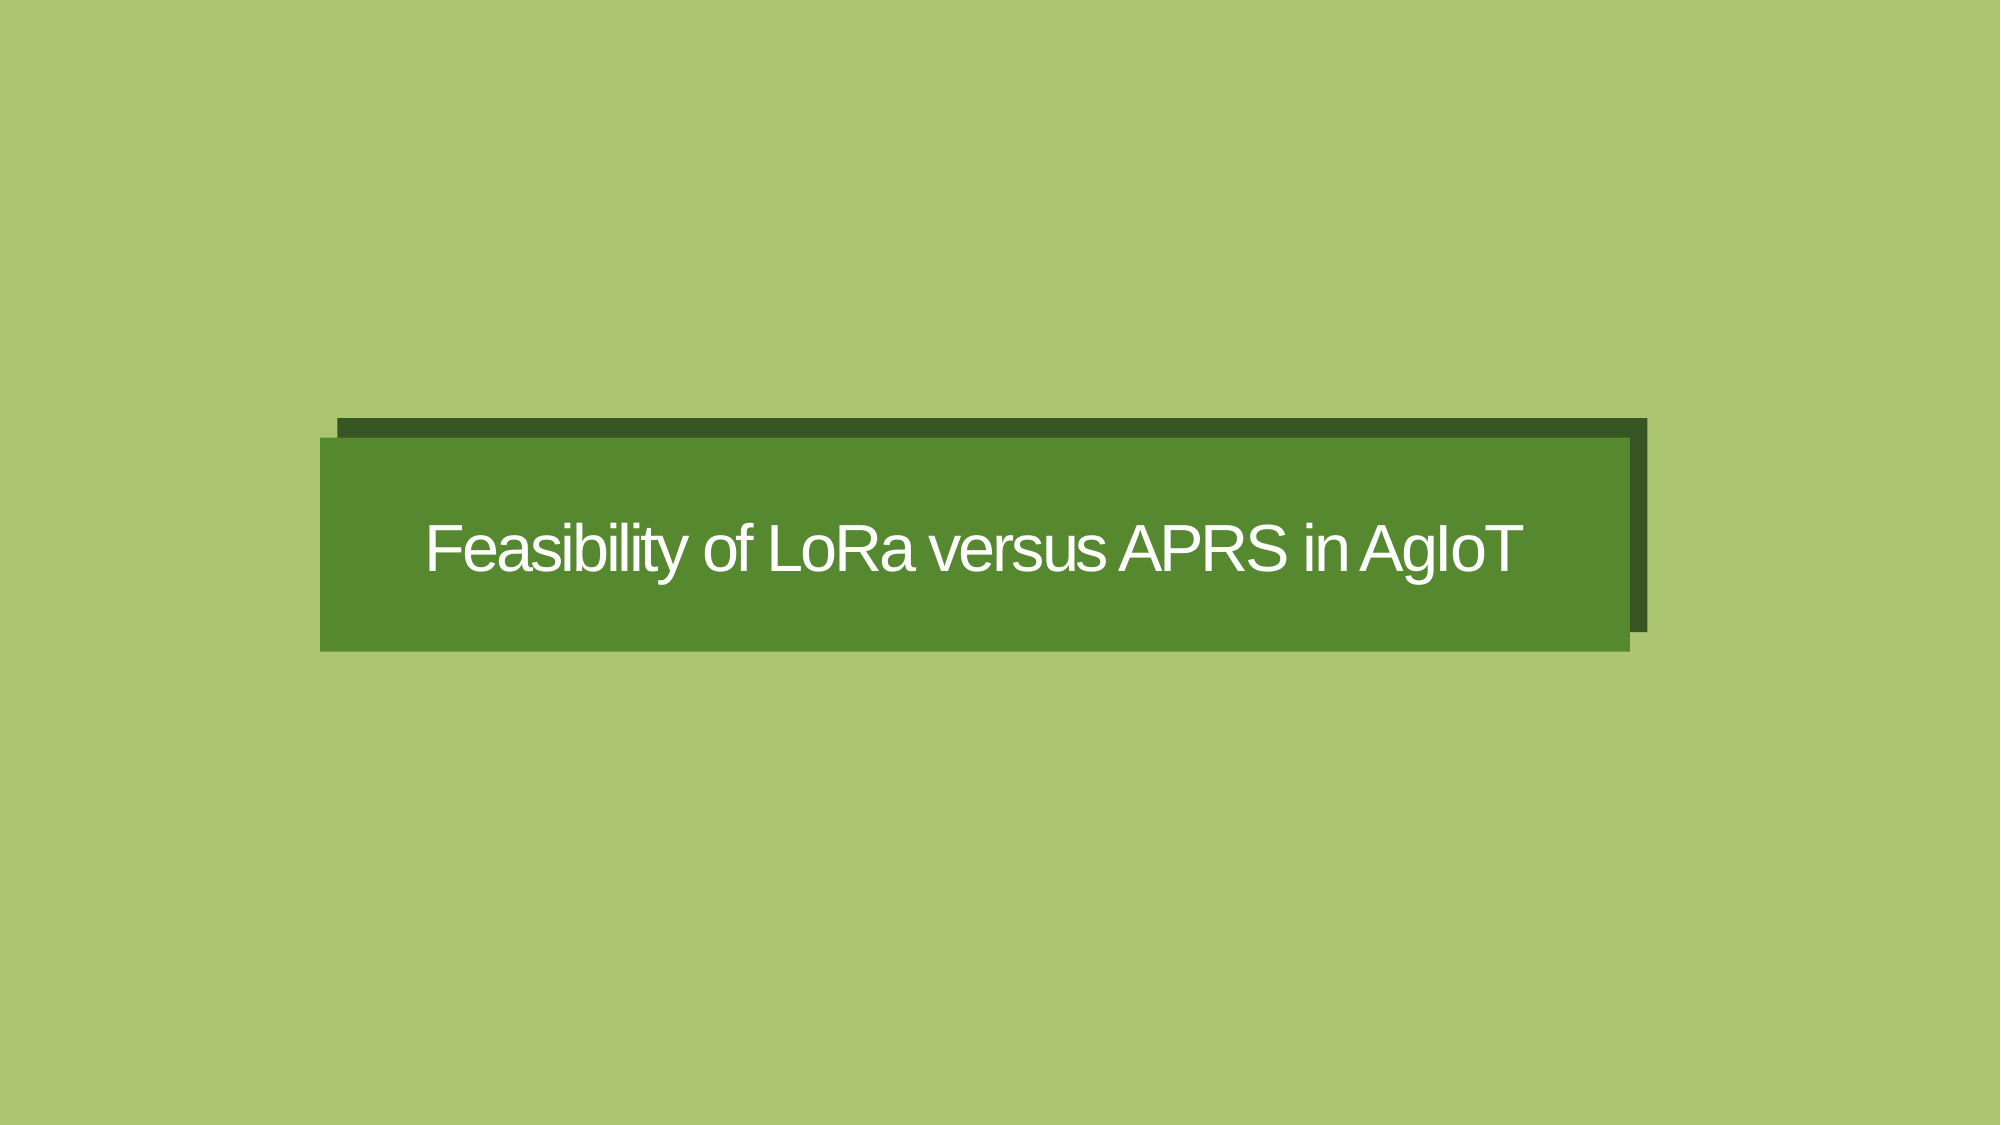

Feasibility of LoRa versus APRS in AgIoT